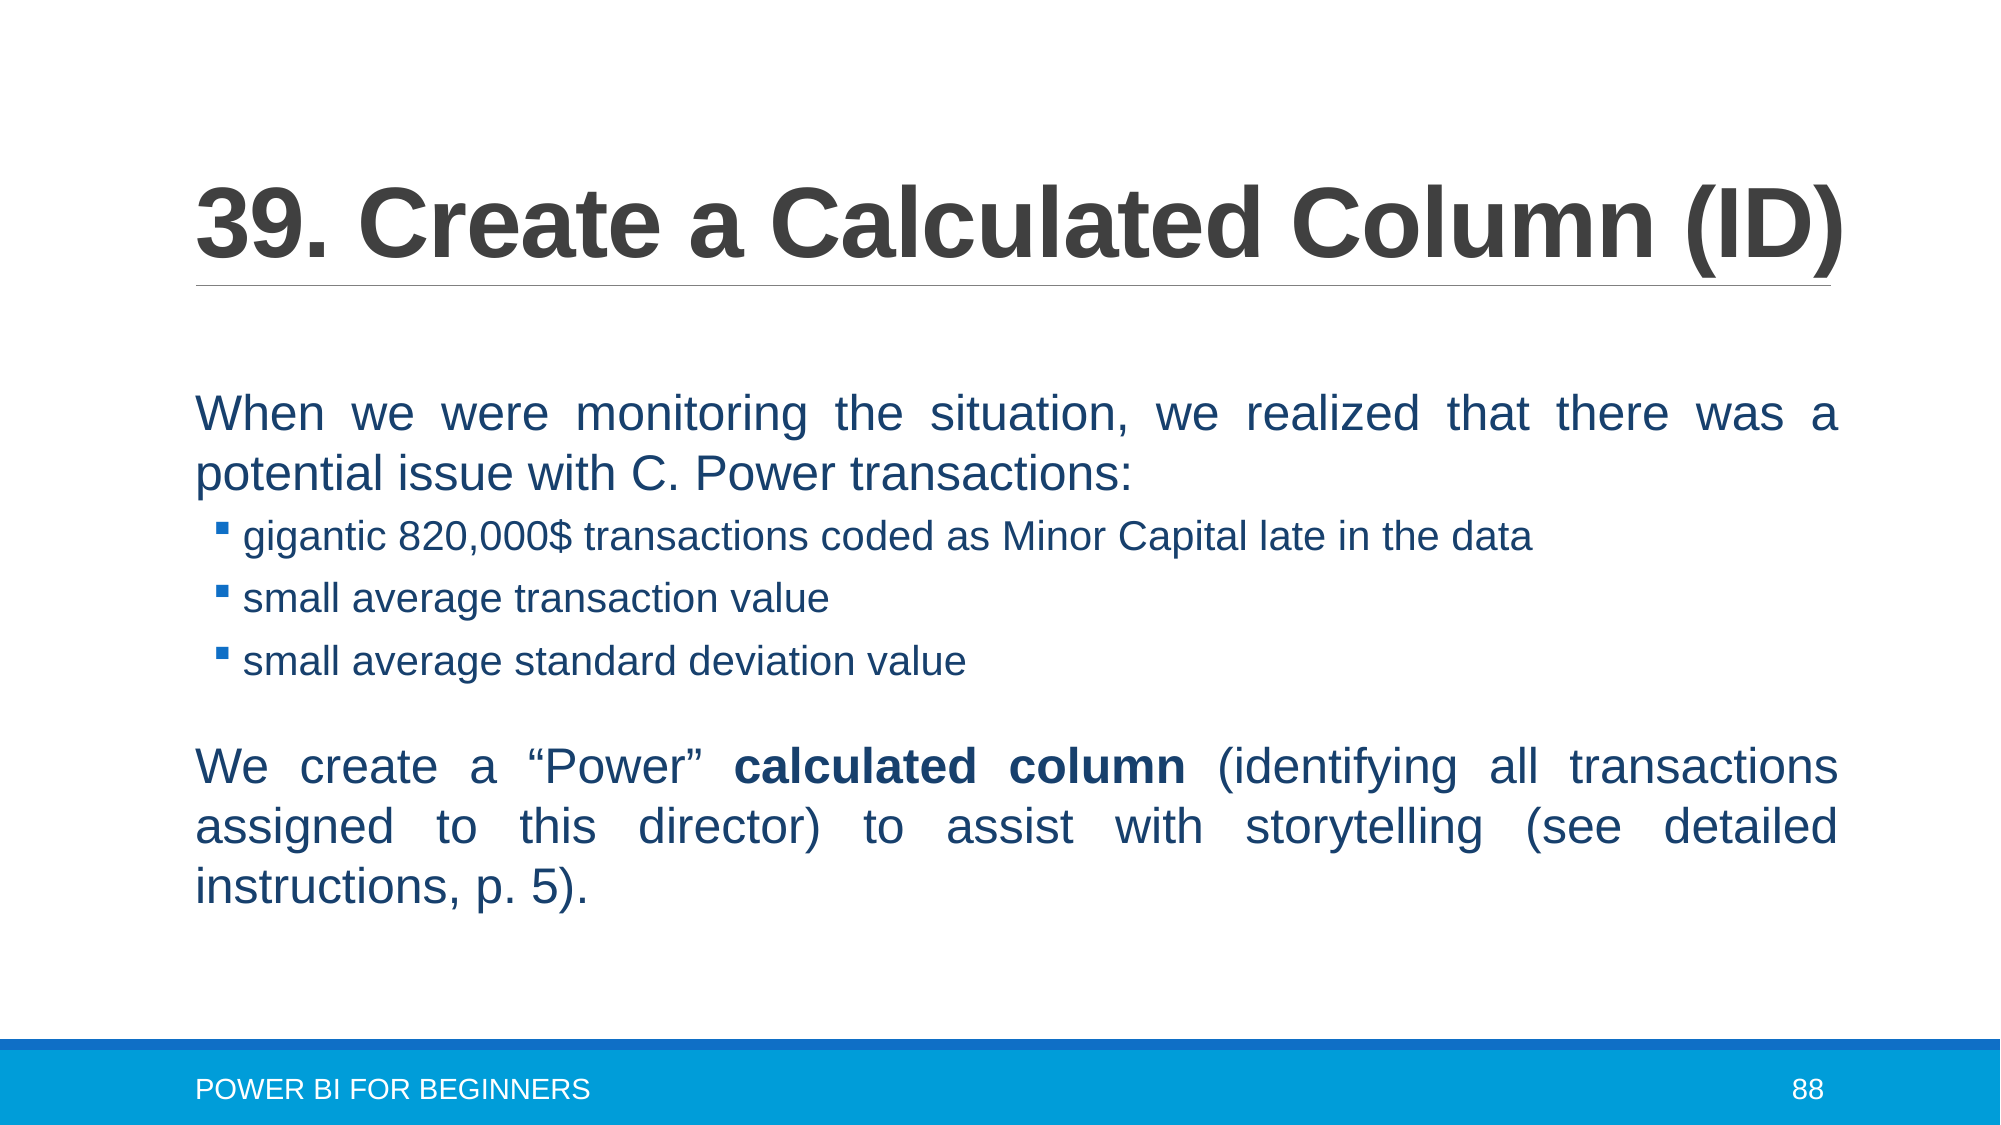

# 39. Create a Calculated Column (ID)
When we were monitoring the situation, we realized that there was a potential issue with C. Power transactions:
gigantic 820,000$ transactions coded as Minor Capital late in the data
small average transaction value
small average standard deviation value
We create a “Power” calculated column (identifying all transactions assigned to this director) to assist with storytelling (see detailed instructions, p. 5).
POWER BI FOR BEGINNERS
88